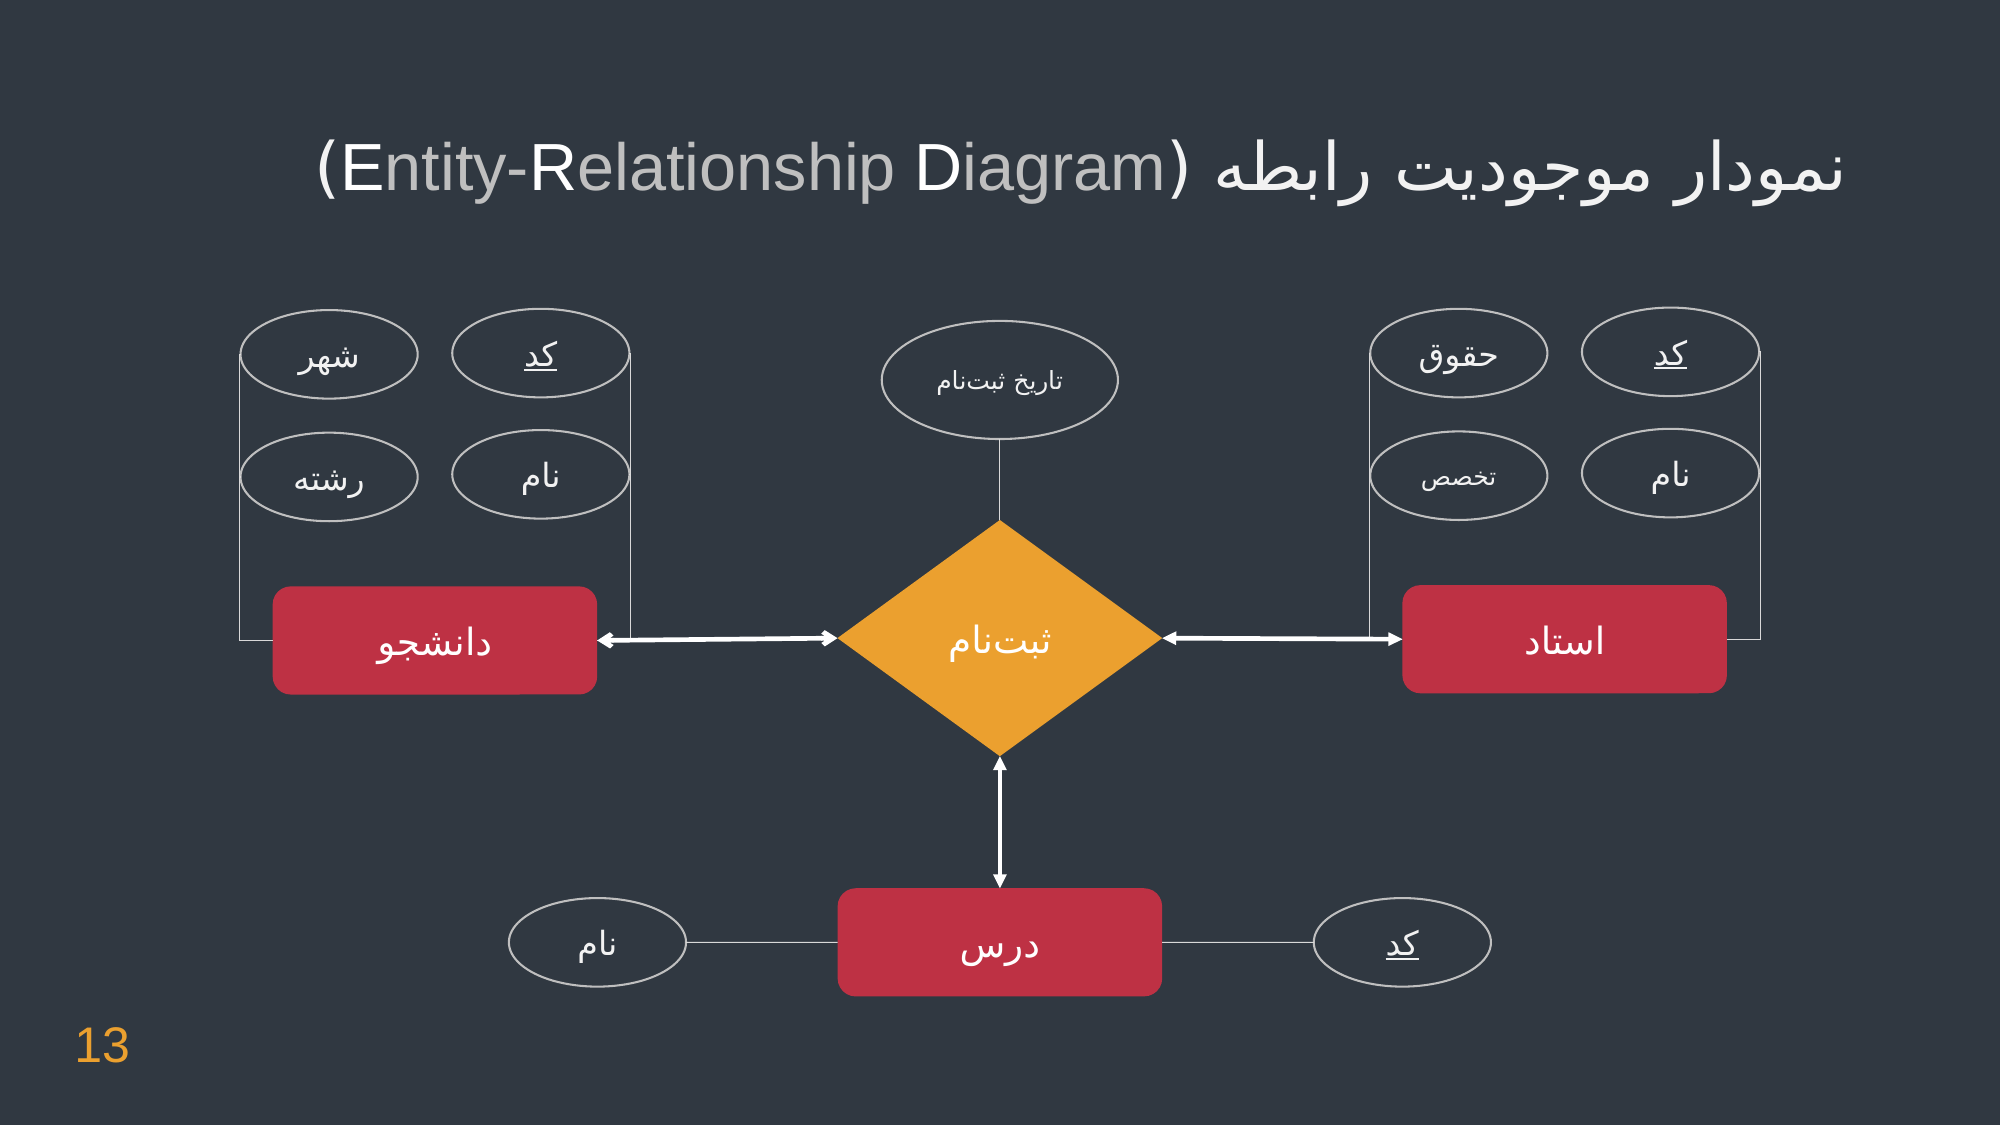

# نمودار موجودیت رابطه (Entity-Relationship Diagram)
کد
کد
حقوق
شهر
تاریخ ثبت‌نام
نام
نام
تخصص
رشته
ثبت‌نام
استاد
دانشجو
درس
نام
کد